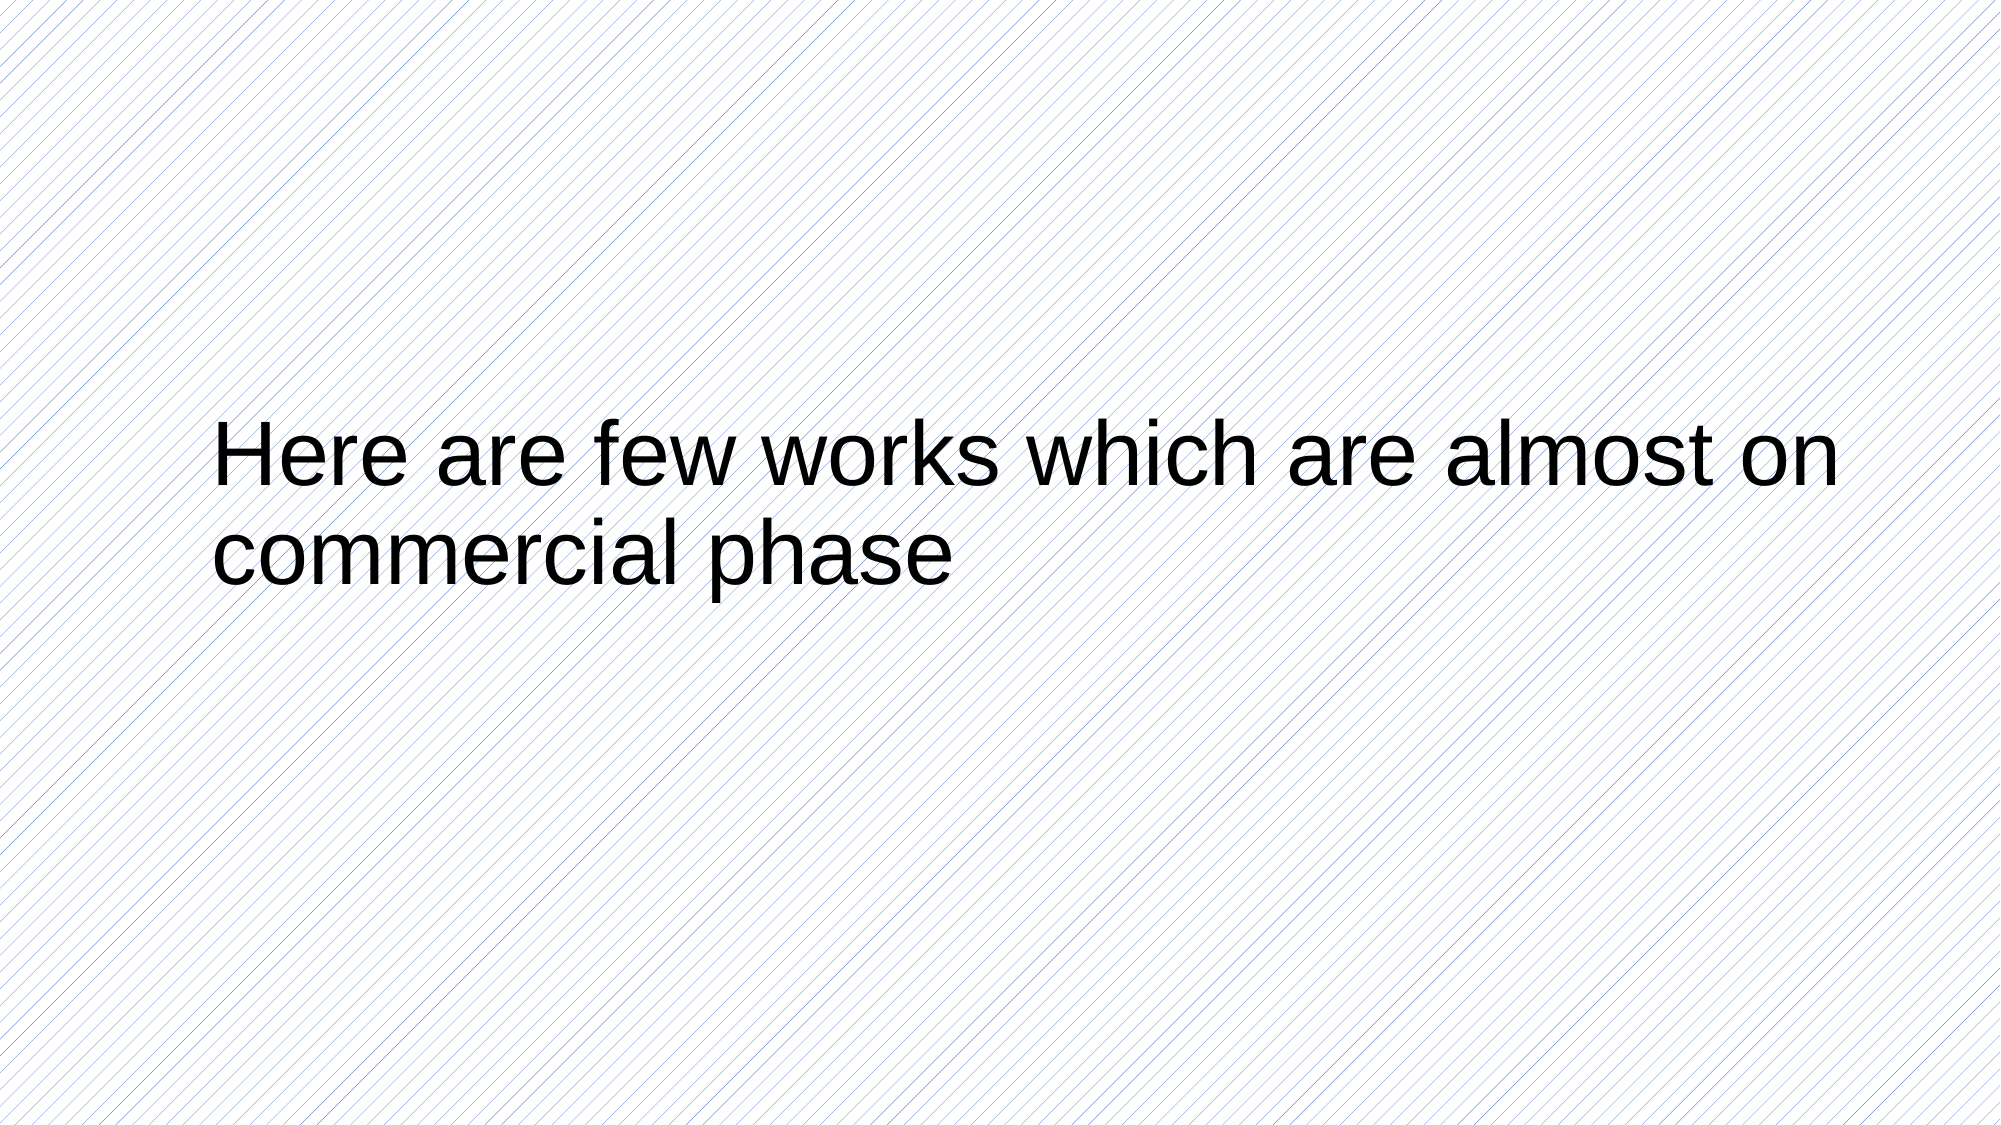

# Here are few works which are almost on commercial phase